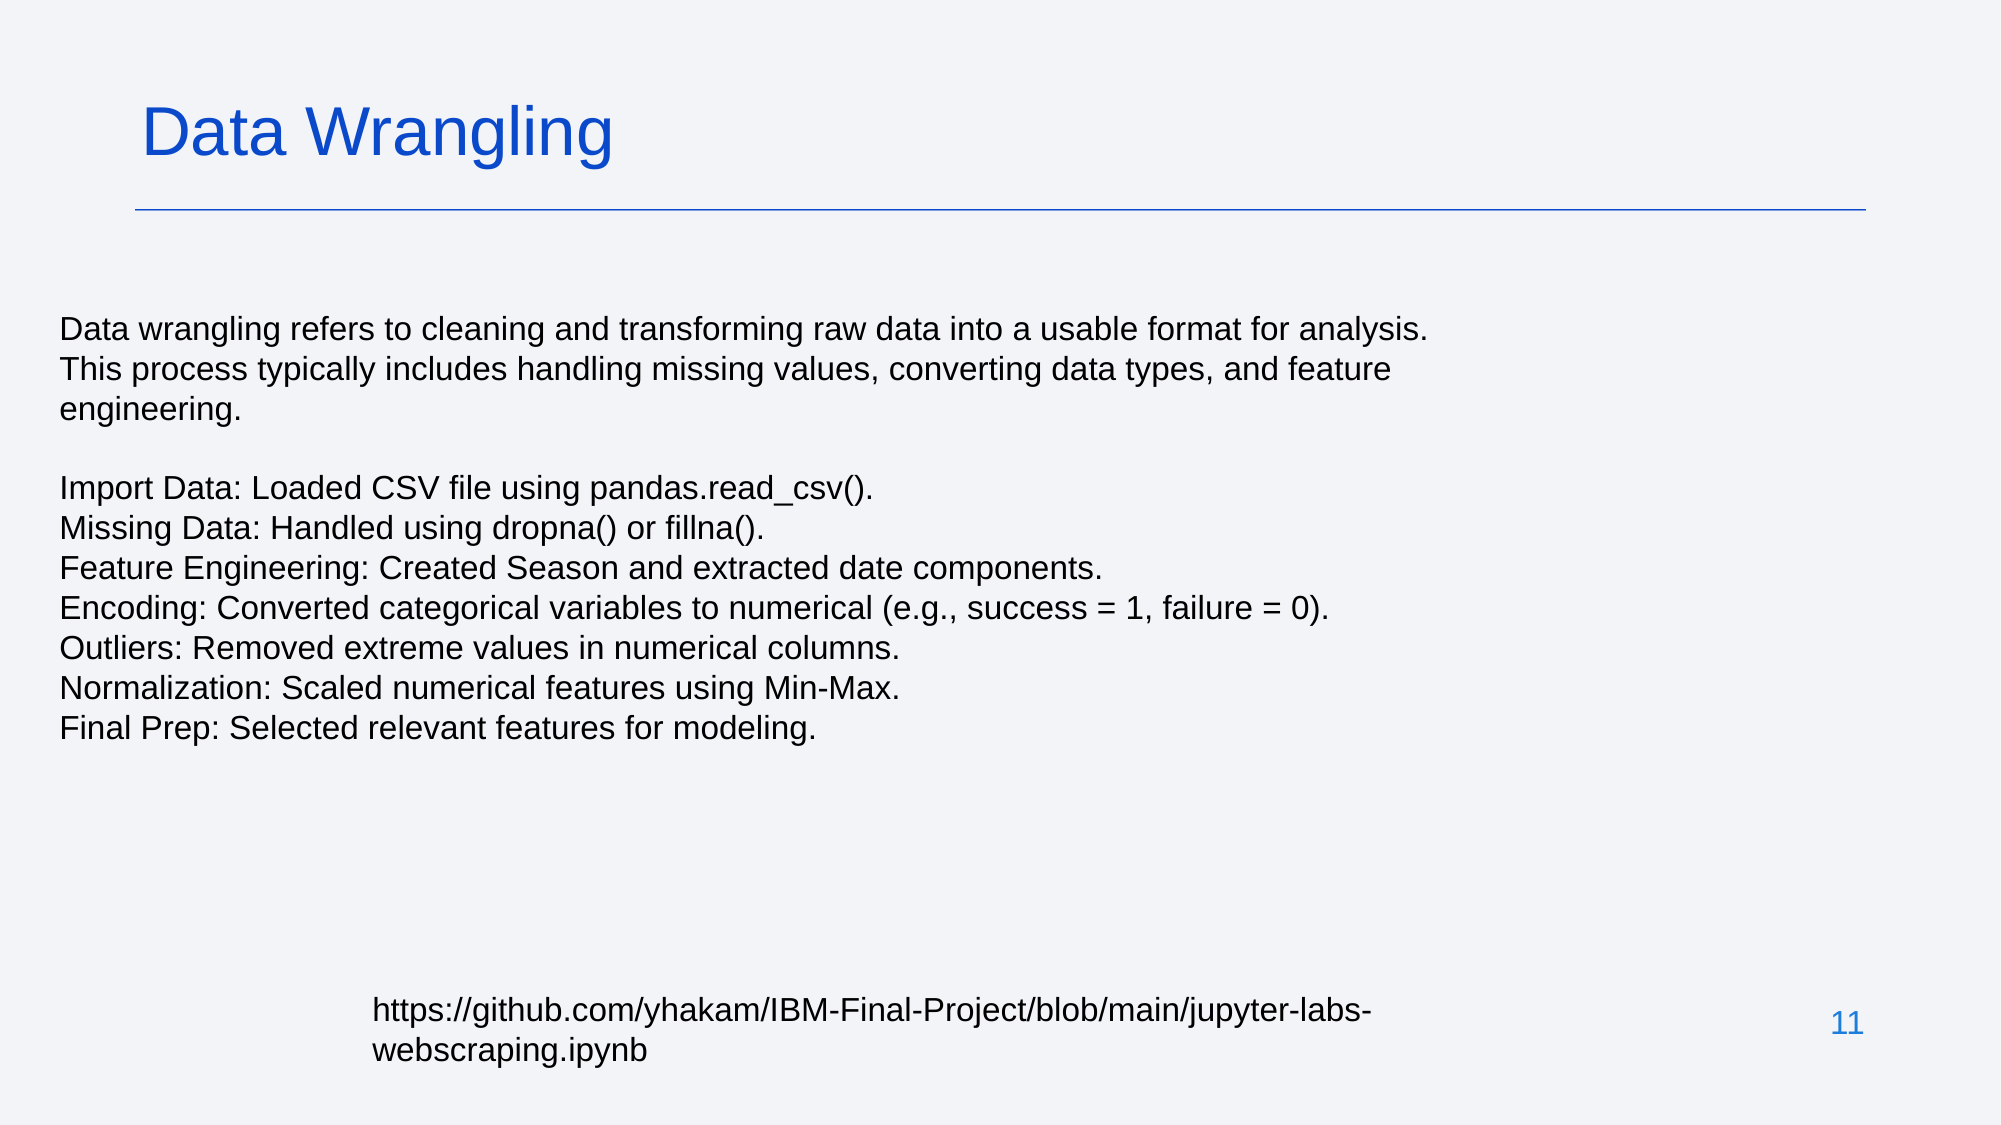

Data Wrangling
Data wrangling refers to cleaning and transforming raw data into a usable format for analysis. This process typically includes handling missing values, converting data types, and feature engineering.

Import Data: Loaded CSV file using pandas.read_csv().
Missing Data: Handled using dropna() or fillna().
Feature Engineering: Created Season and extracted date components.
Encoding: Converted categorical variables to numerical (e.g., success = 1, failure = 0).
Outliers: Removed extreme values in numerical columns.
Normalization: Scaled numerical features using Min-Max.
Final Prep: Selected relevant features for modeling.
https://github.com/yhakam/IBM-Final-Project/blob/main/jupyter-labs-webscraping.ipynb
11